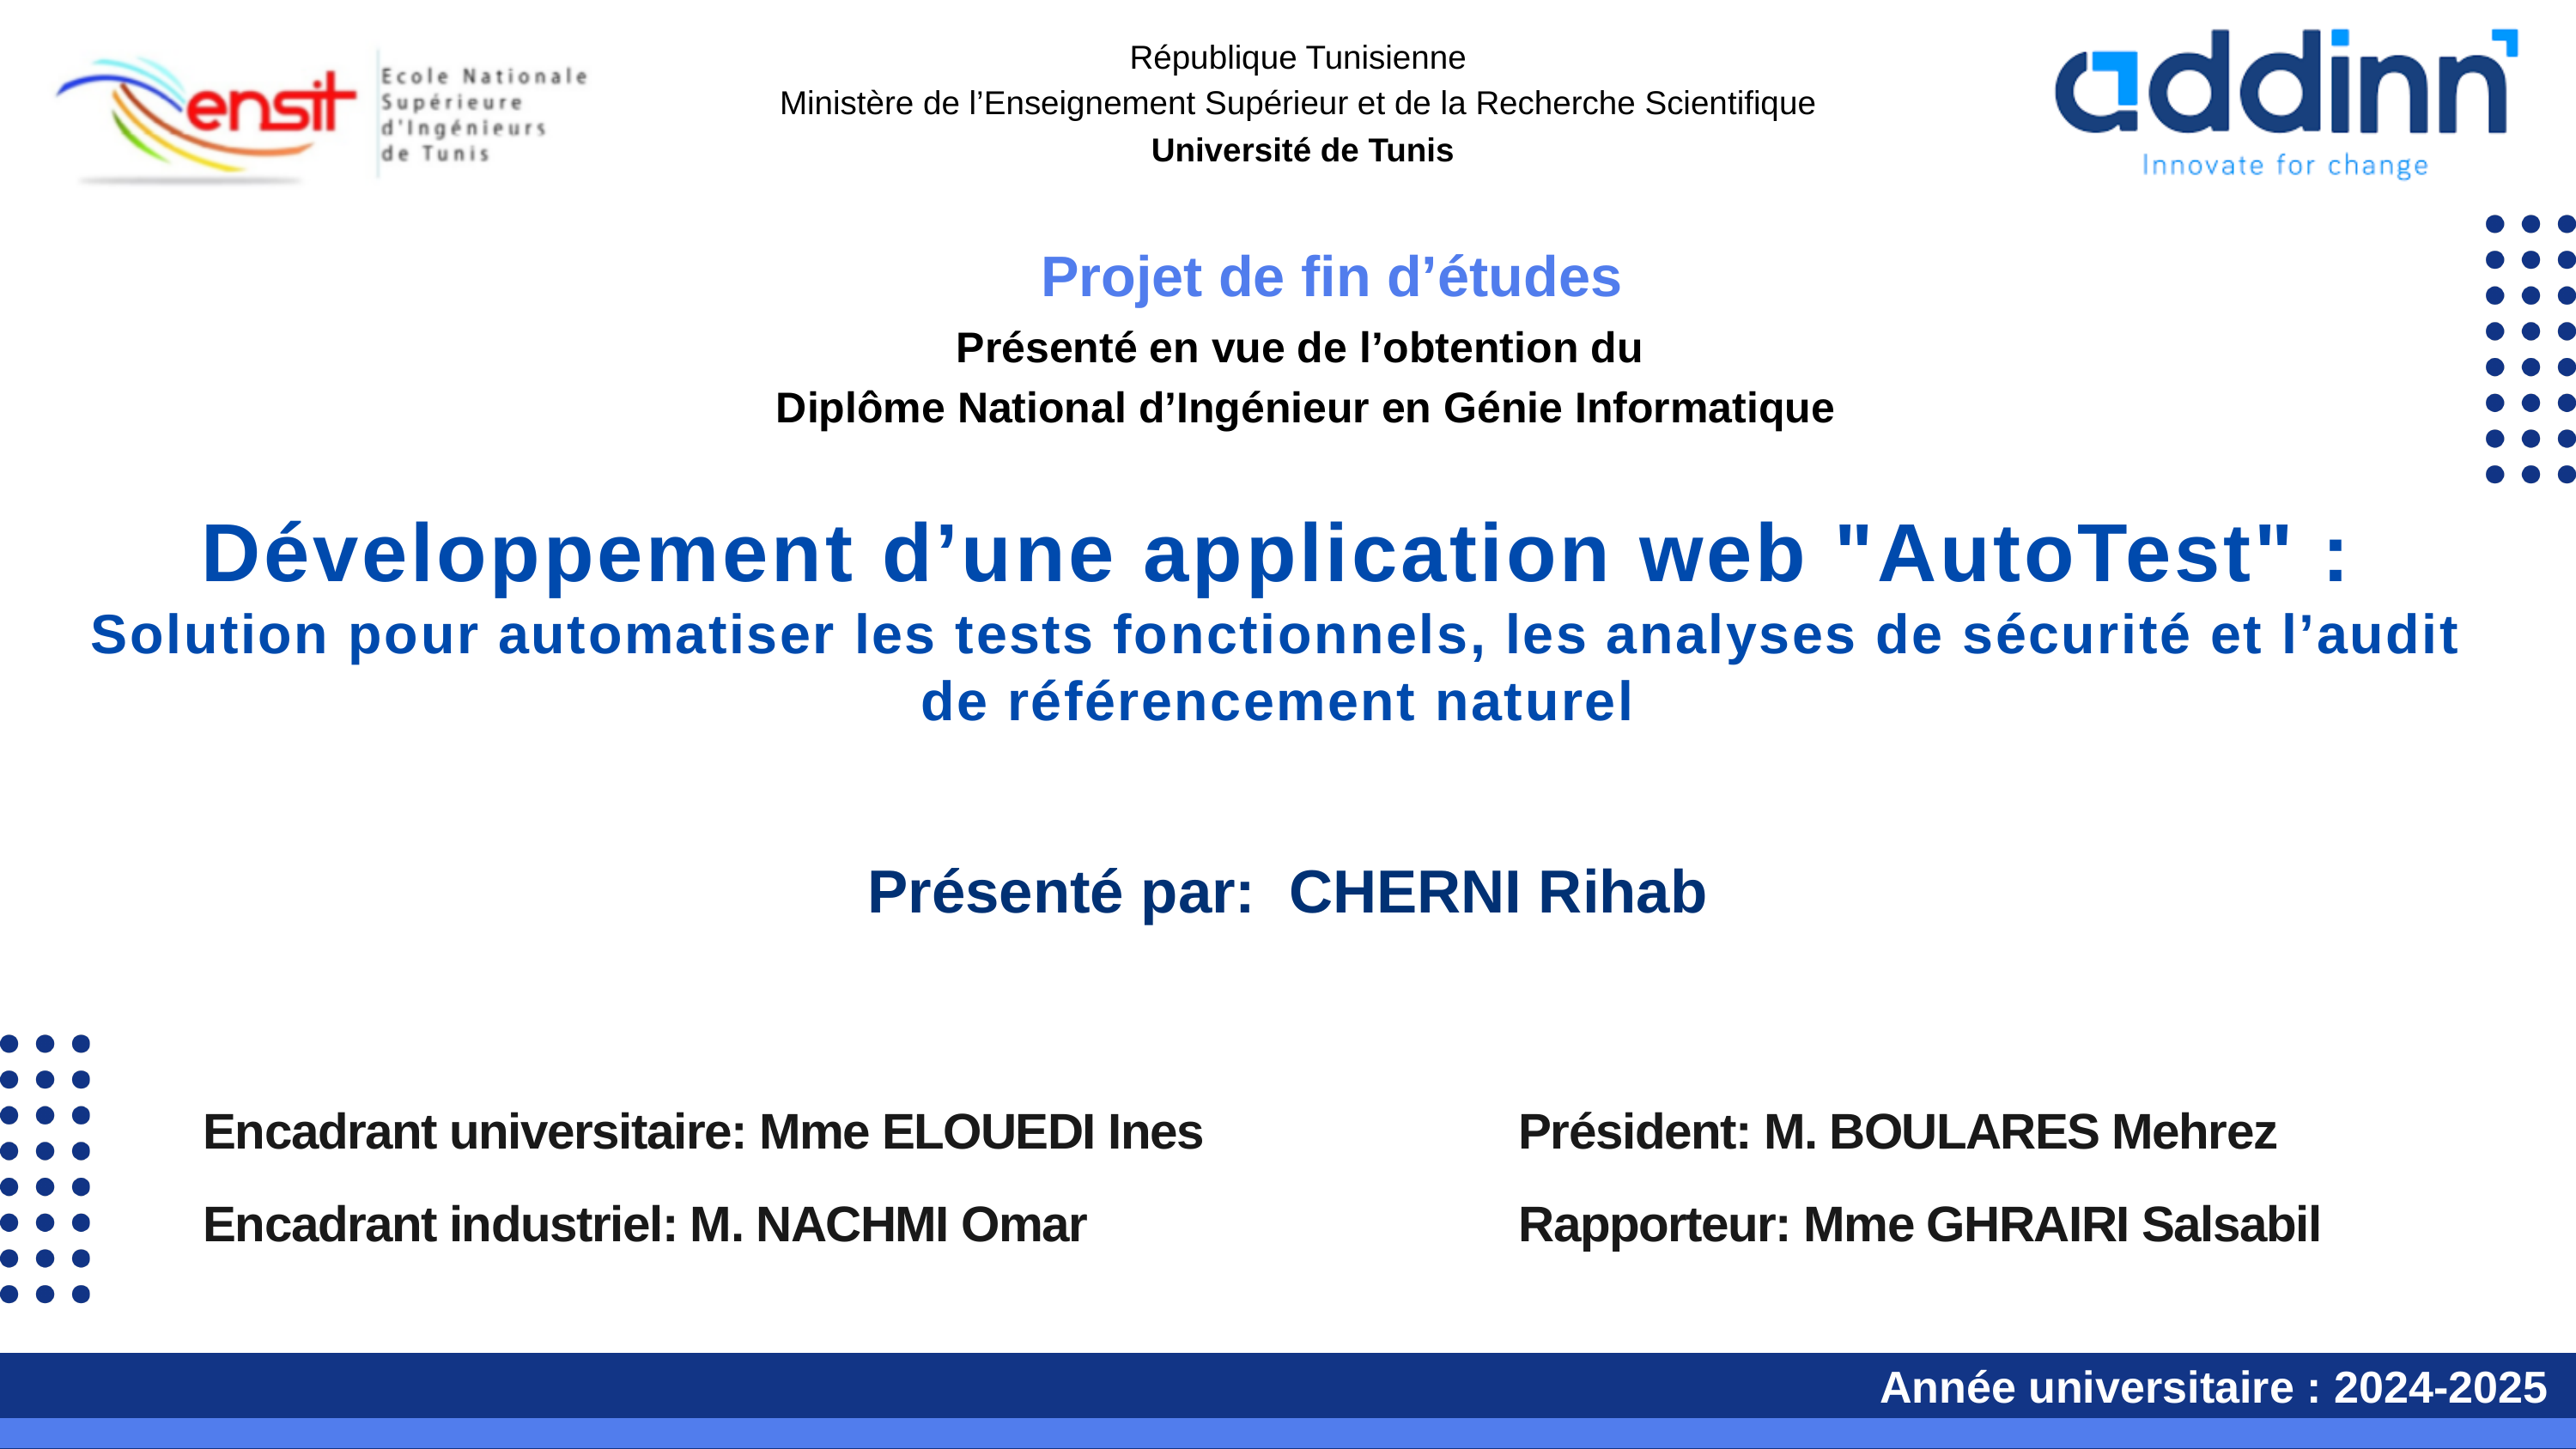

République Tunisienne
Ministère de l’Enseignement Supérieur et de la Recherche Scientifique
Université de Tunis

Projet de fin d’études
Présenté en vue de l’obtention du
Diplôme National d’Ingénieur en Génie Informatique
Développement d’une application web "AutoTest" :
Solution pour automatiser les tests fonctionnels, les analyses de sécurité et l’audit de référencement naturel
Présenté par:  CHERNI Rihab

Encadrant universitaire: Mme ELOUEDI Ines
Encadrant industriel: M. NACHMI Omar
Président: M. BOULARES Mehrez
Rapporteur: Mme GHRAIRI Salsabil

Année universitaire : 2024-2025